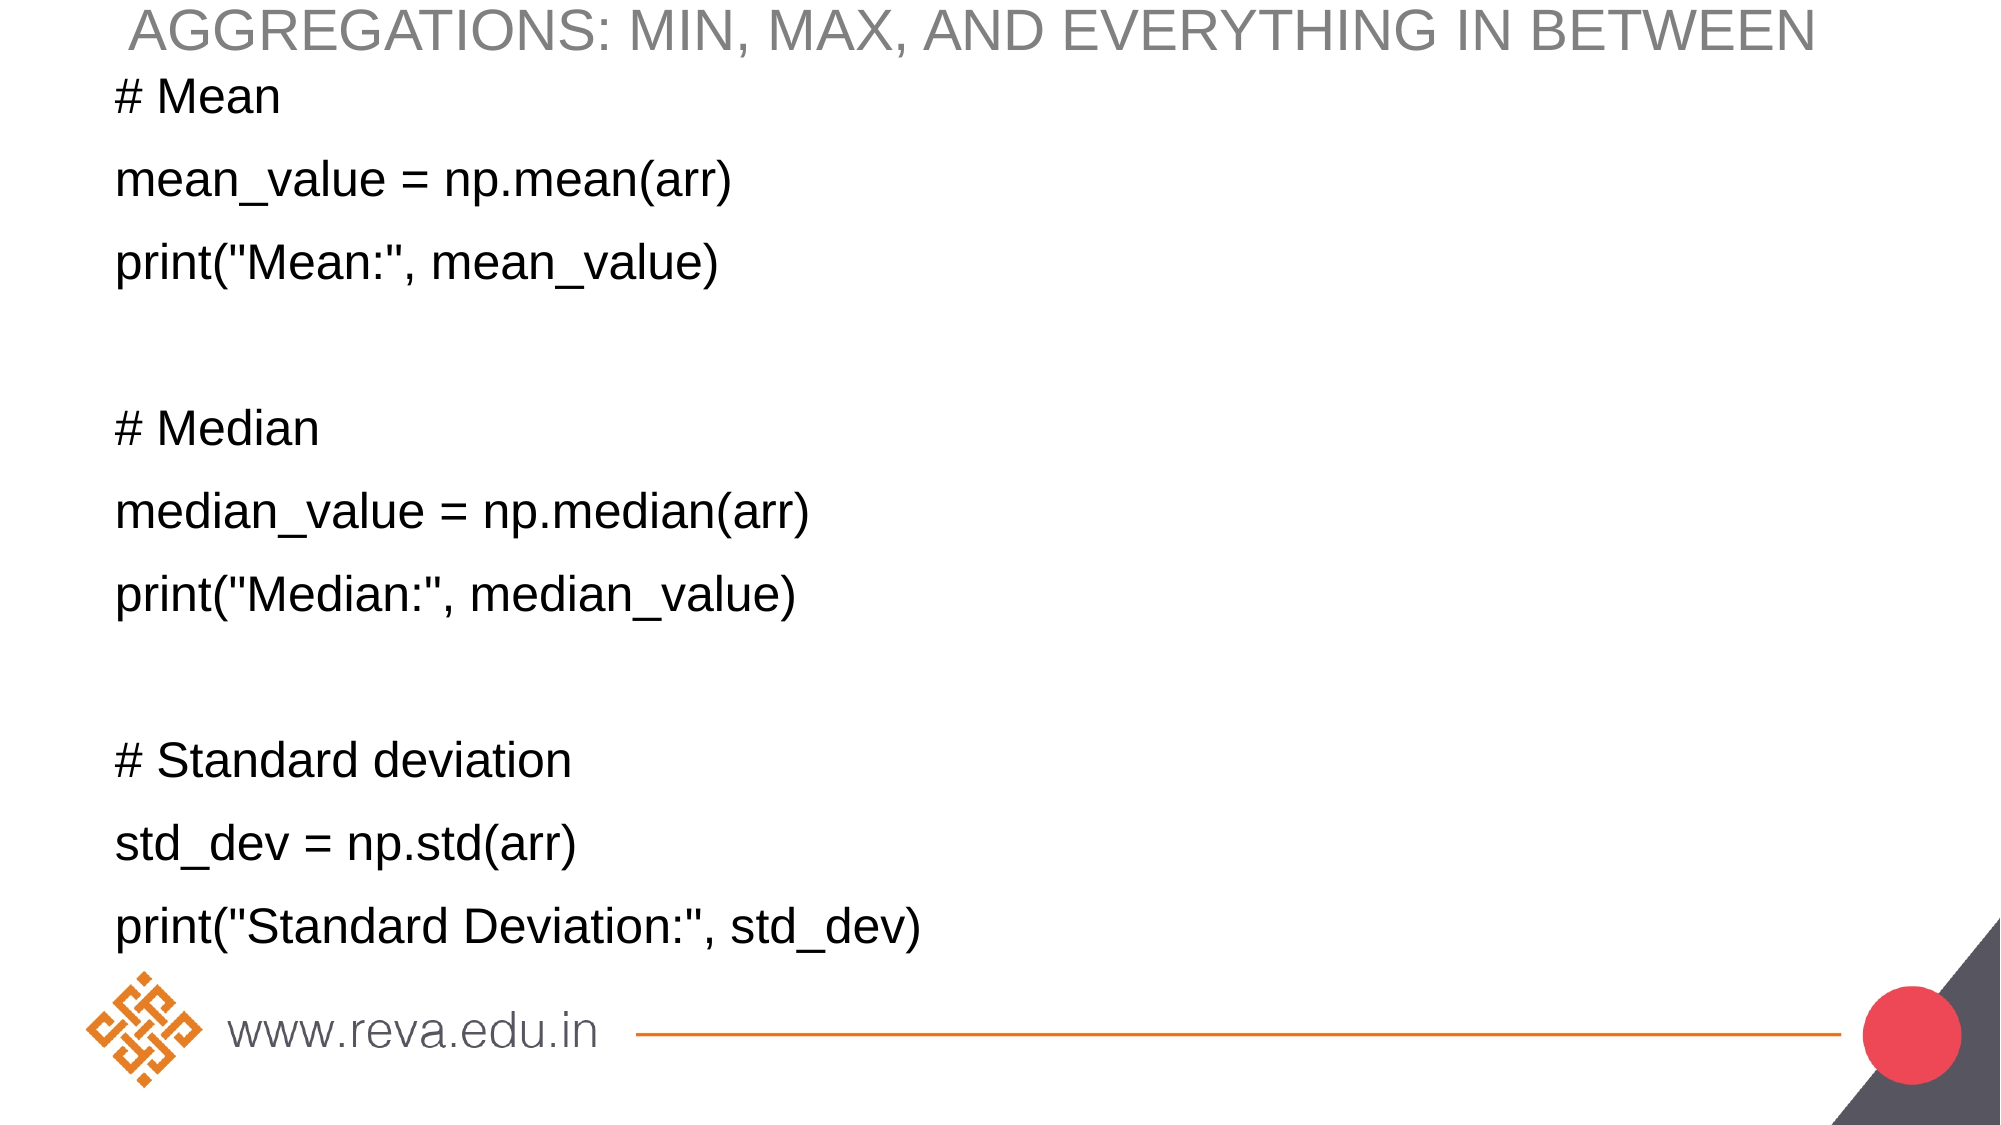

# Aggregations: Min, Max, and Everything in Between
# Mean
mean_value = np.mean(arr)
print("Mean:", mean_value)

# Median
median_value = np.median(arr)
print("Median:", median_value)

# Standard deviation
std_dev = np.std(arr)
print("Standard Deviation:", std_dev)